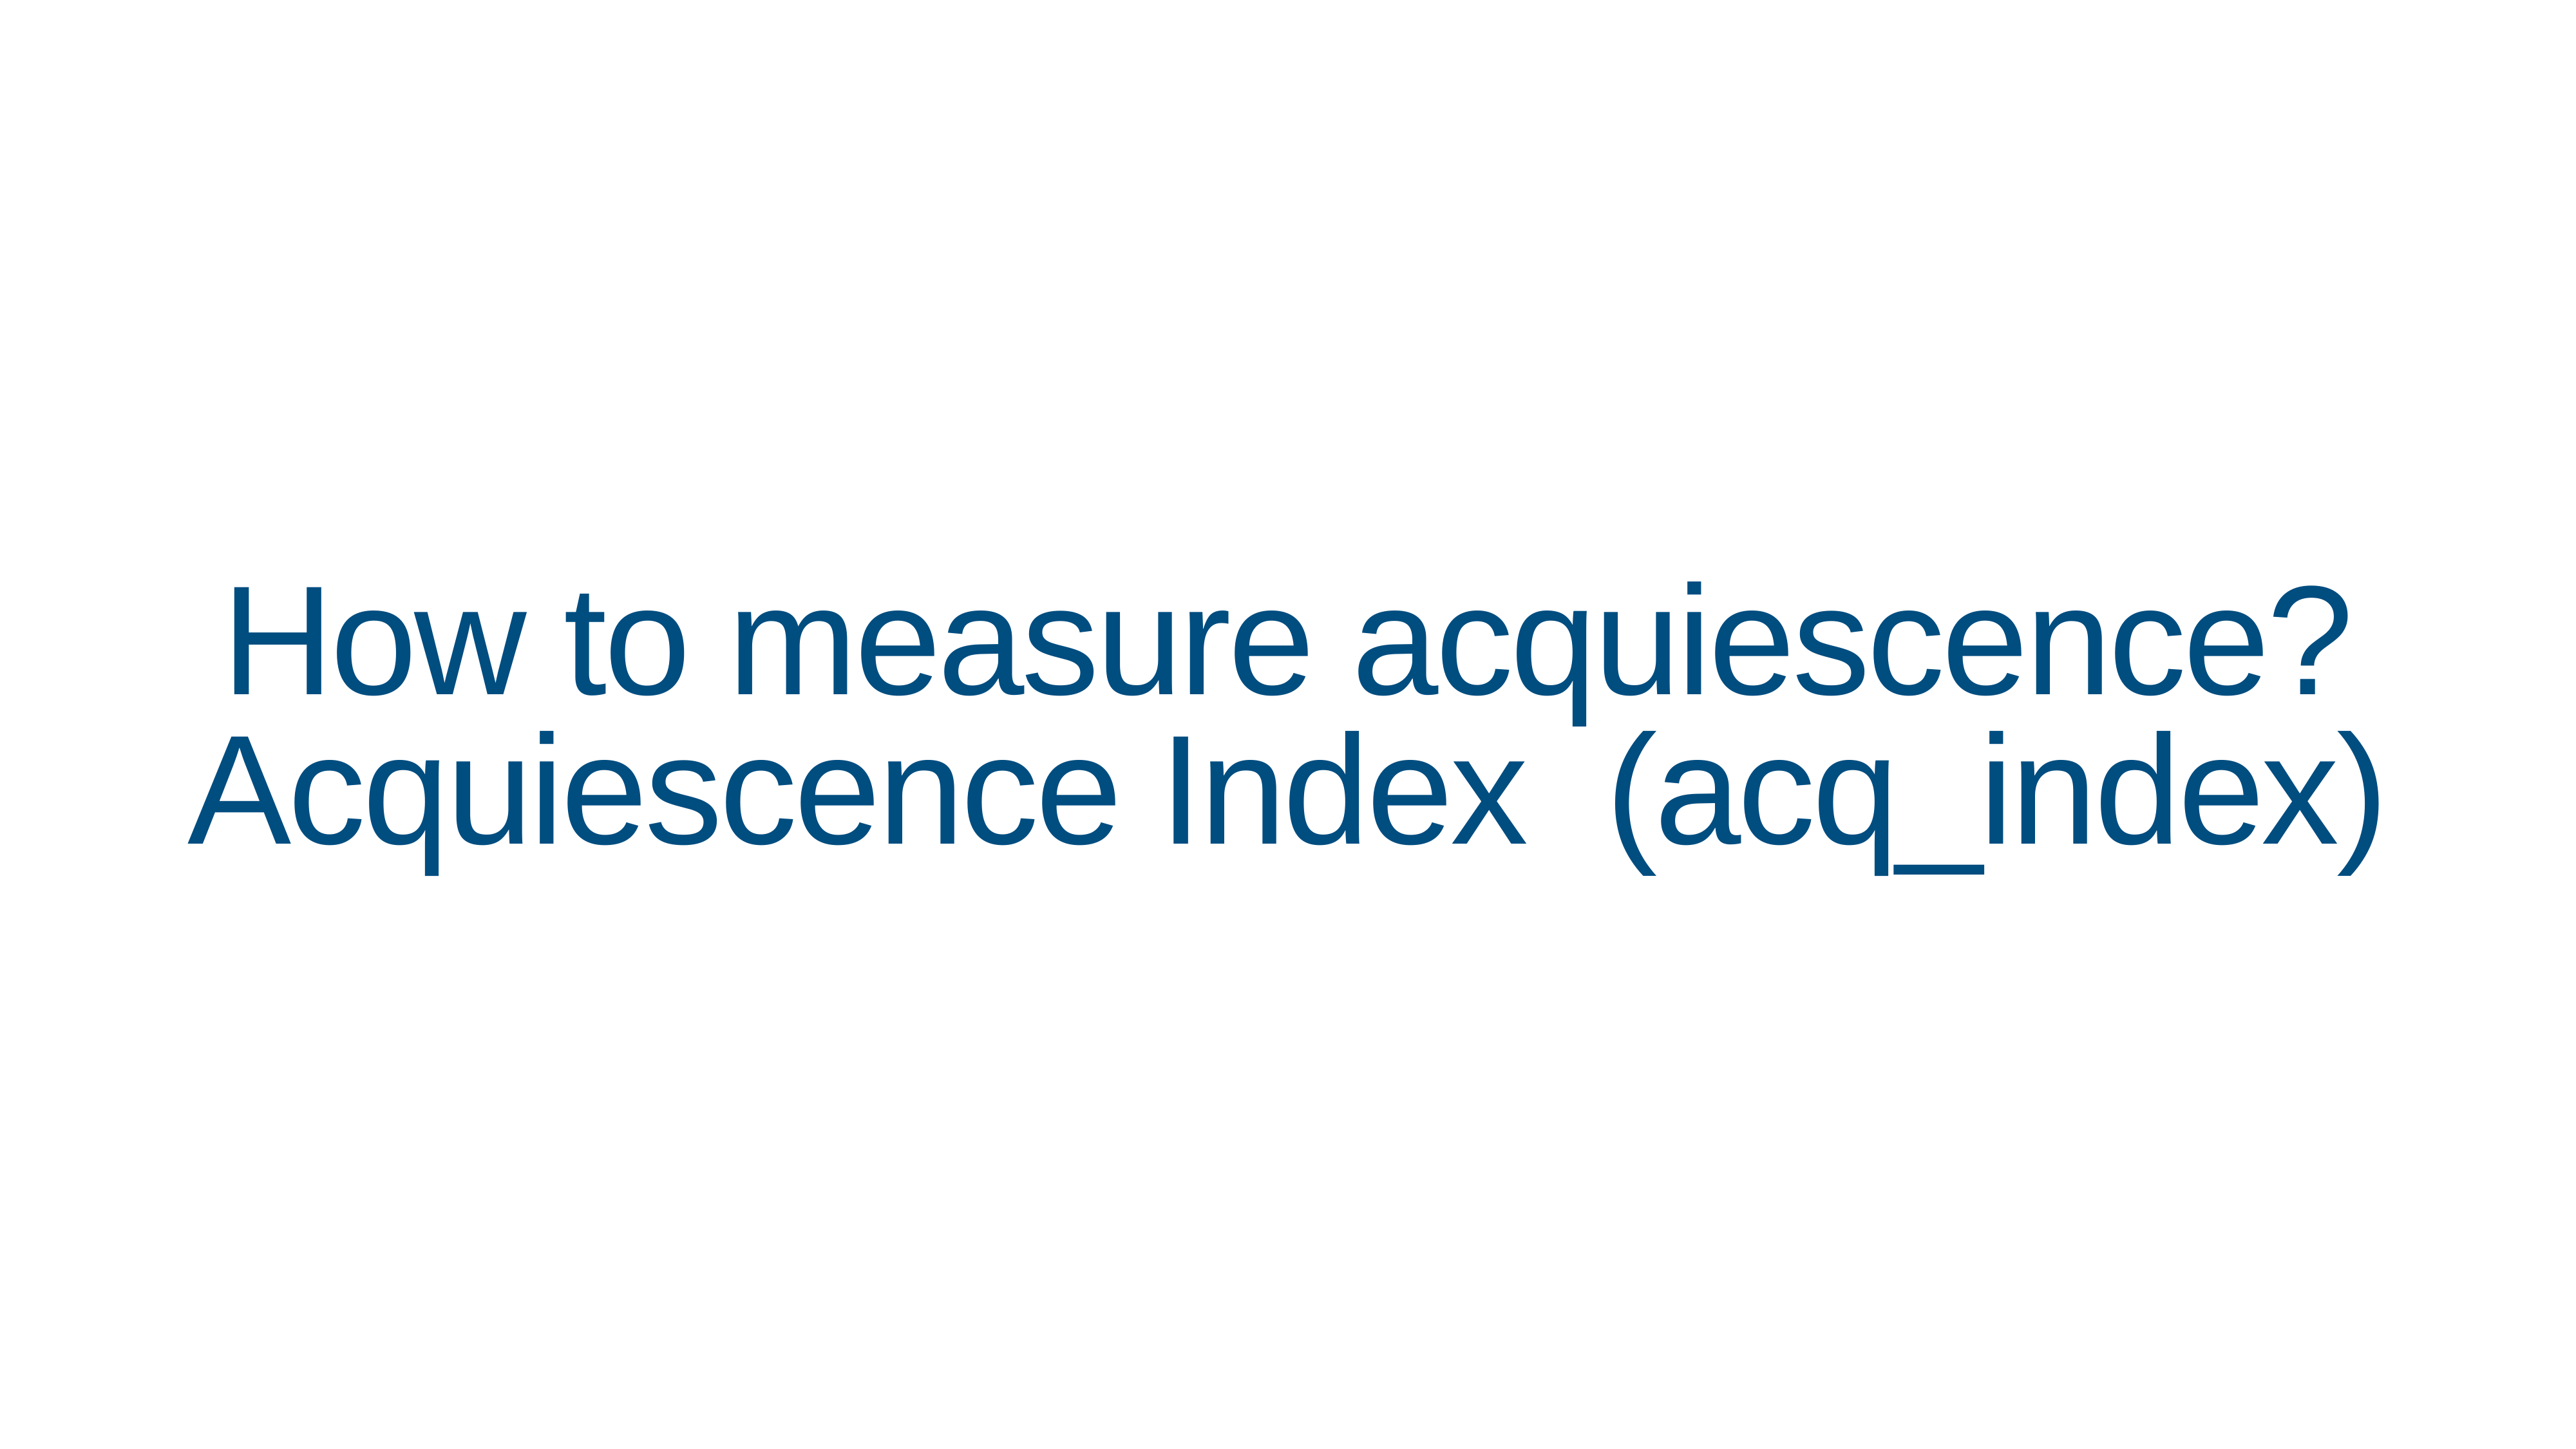

How to measure acquiescence?
Acquiescence Index  (acq_index)